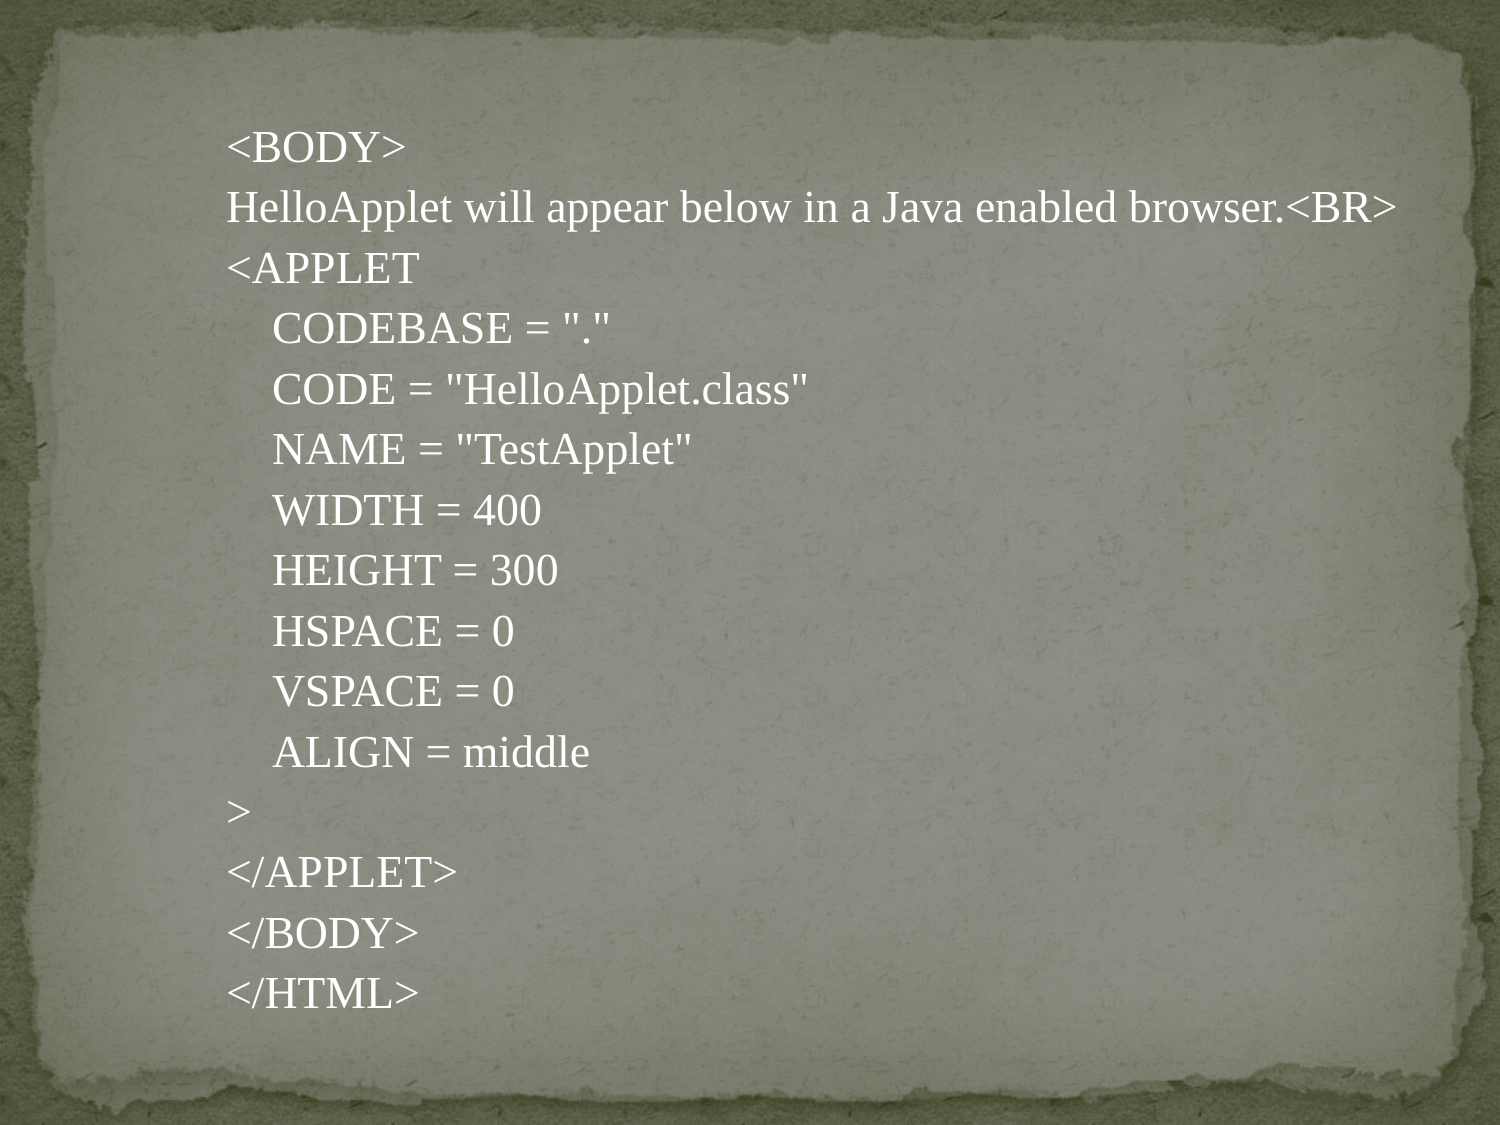

<BODY>
HelloApplet will appear below in a Java enabled browser.<BR>
<APPLET
    CODEBASE = "."
    CODE = "HelloApplet.class"
    NAME = "TestApplet"
    WIDTH = 400
    HEIGHT = 300
    HSPACE = 0
    VSPACE = 0
    ALIGN = middle
>
</APPLET>
</BODY>
</HTML>